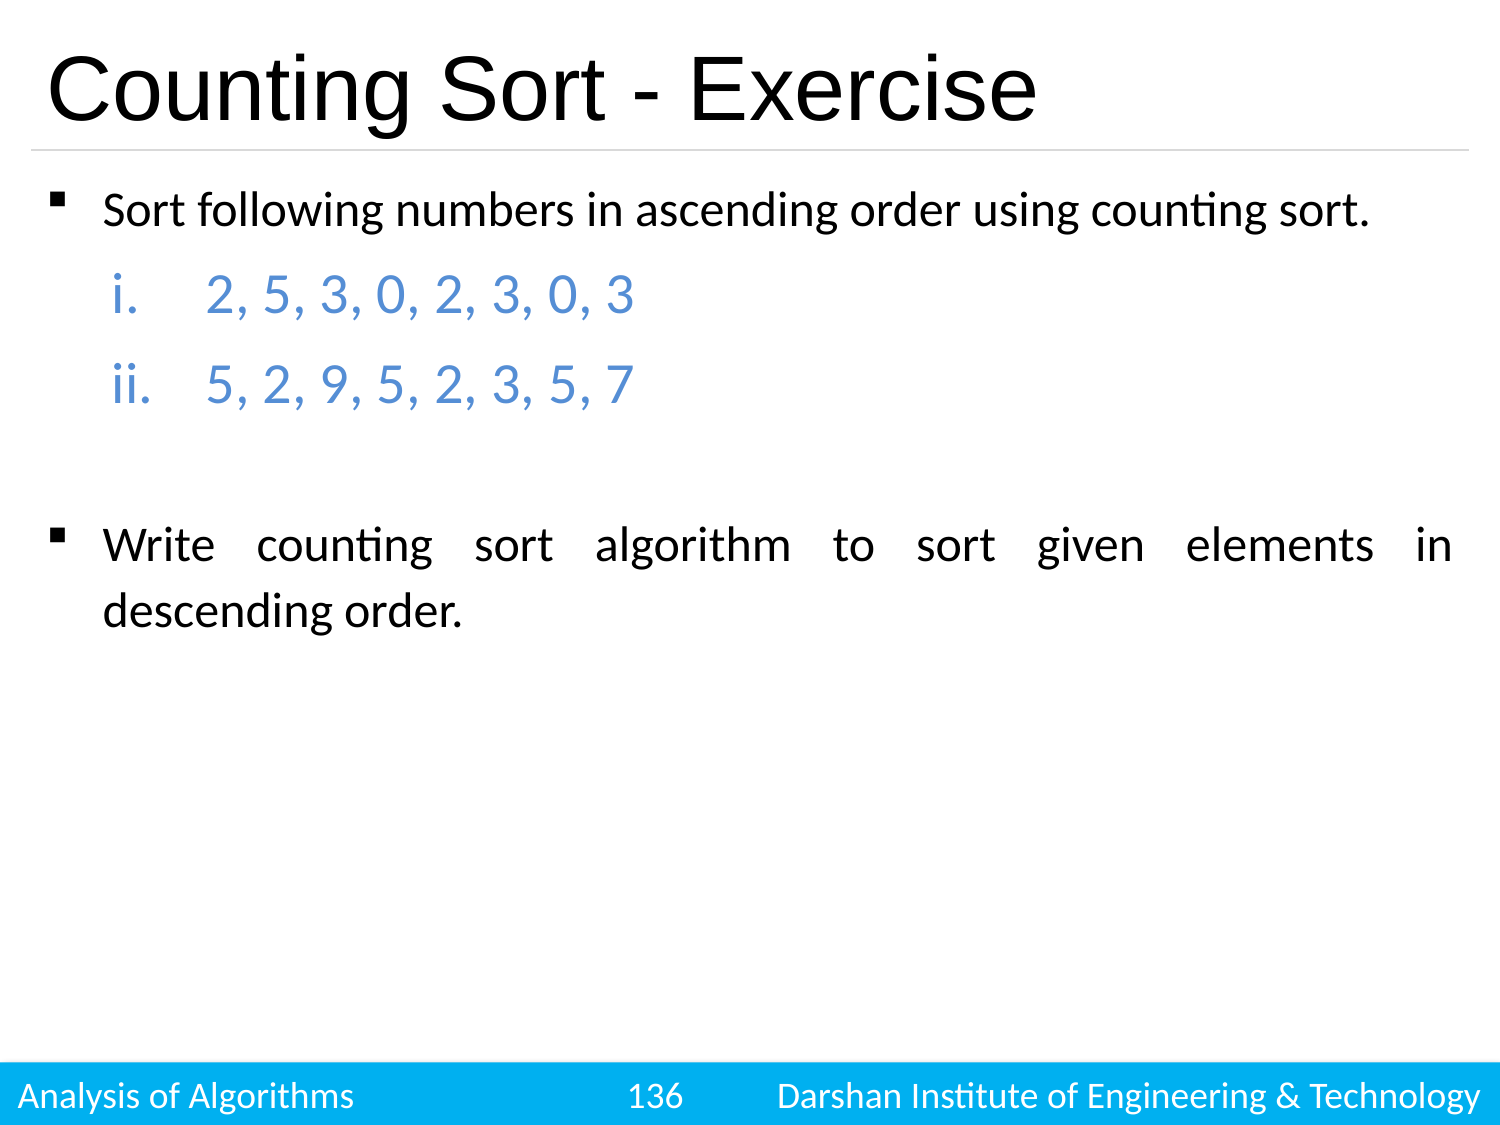

# Counting Sort - Exercise
Sort following numbers in ascending order using counting sort.
2, 5, 3, 0, 2, 3, 0, 3
5, 2, 9, 5, 2, 3, 5, 7

Write counting sort algorithm to sort given elements in descending order.